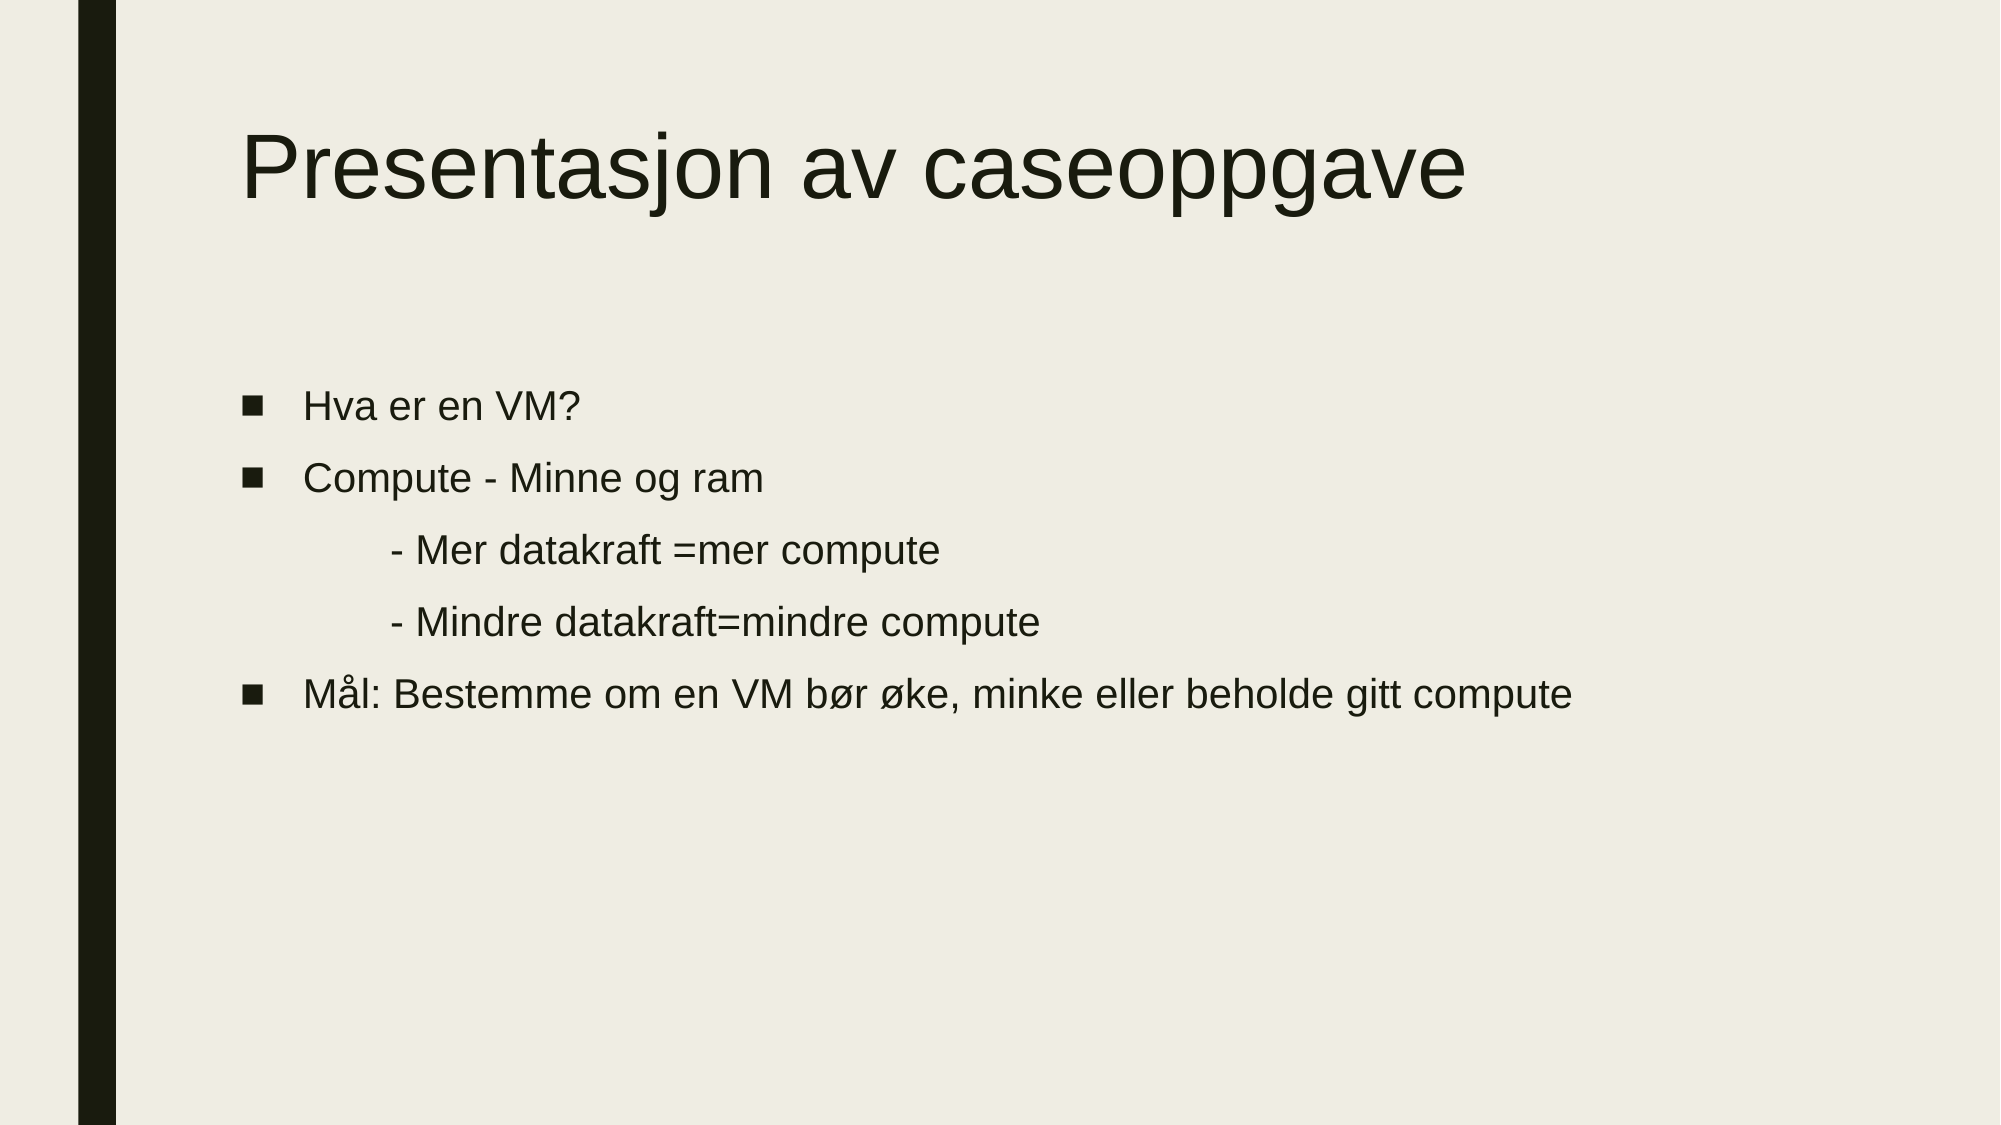

# Presentasjon av caseoppgave
Hva er en VM?
Compute - Minne og ram
	- Mer datakraft =mer compute
	- Mindre datakraft=mindre compute
Mål: Bestemme om en VM bør øke, minke eller beholde gitt compute